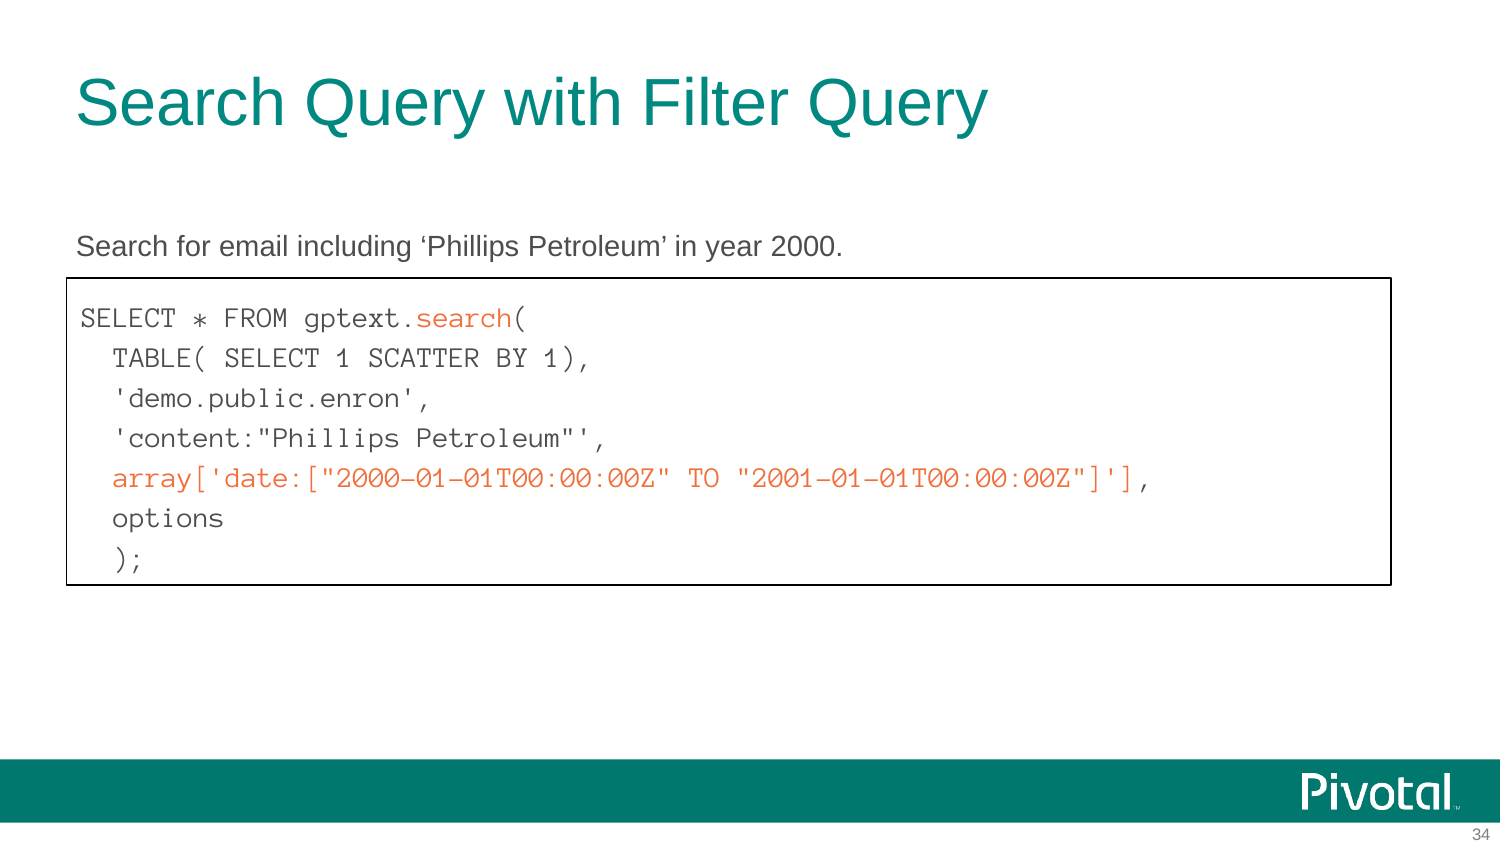

# Search Query with Filter Query
Search for email including ‘Phillips Petroleum’ in year 2000.
SELECT * FROM gptext.search(
  TABLE( SELECT 1 SCATTER BY 1),
  'demo.public.enron',
  'content:"Phillips Petroleum"',
  array['date:["2000-01-01T00:00:00Z" TO "2001-01-01T00:00:00Z"]'],
  options
  );